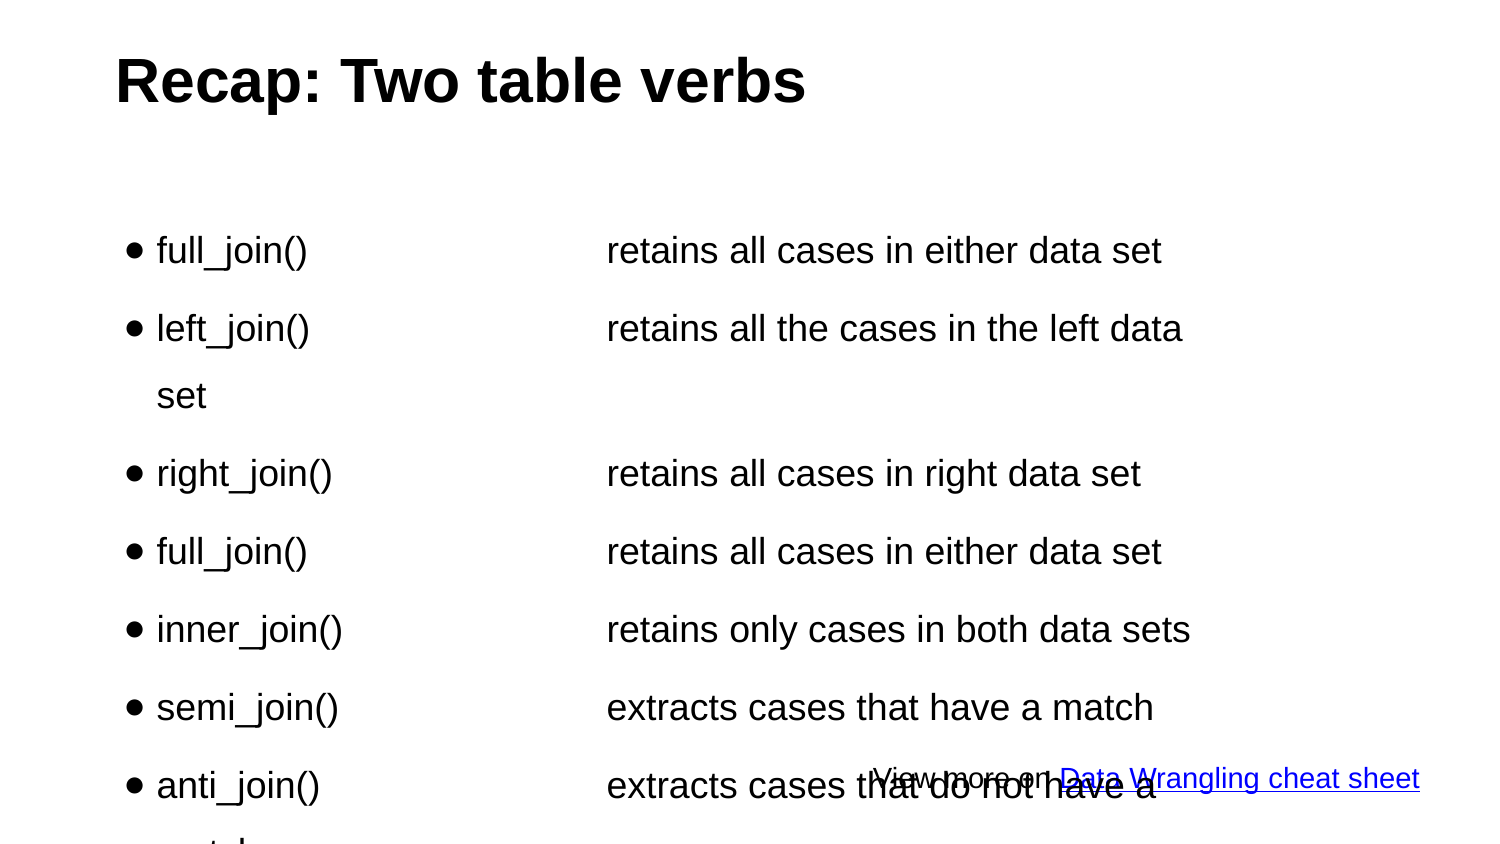

Recap: Two table verbs
full_join() 		retains all cases in either data set
left_join() 		retains all the cases in the left data set
right_join() 		retains all cases in right data set
full_join() 		retains all cases in either data set
inner_join() 		retains only cases in both data sets
semi_join() 		extracts cases that have a match
anti_join() 		extracts cases that do not have a match

View more on Data Wrangling cheat sheet